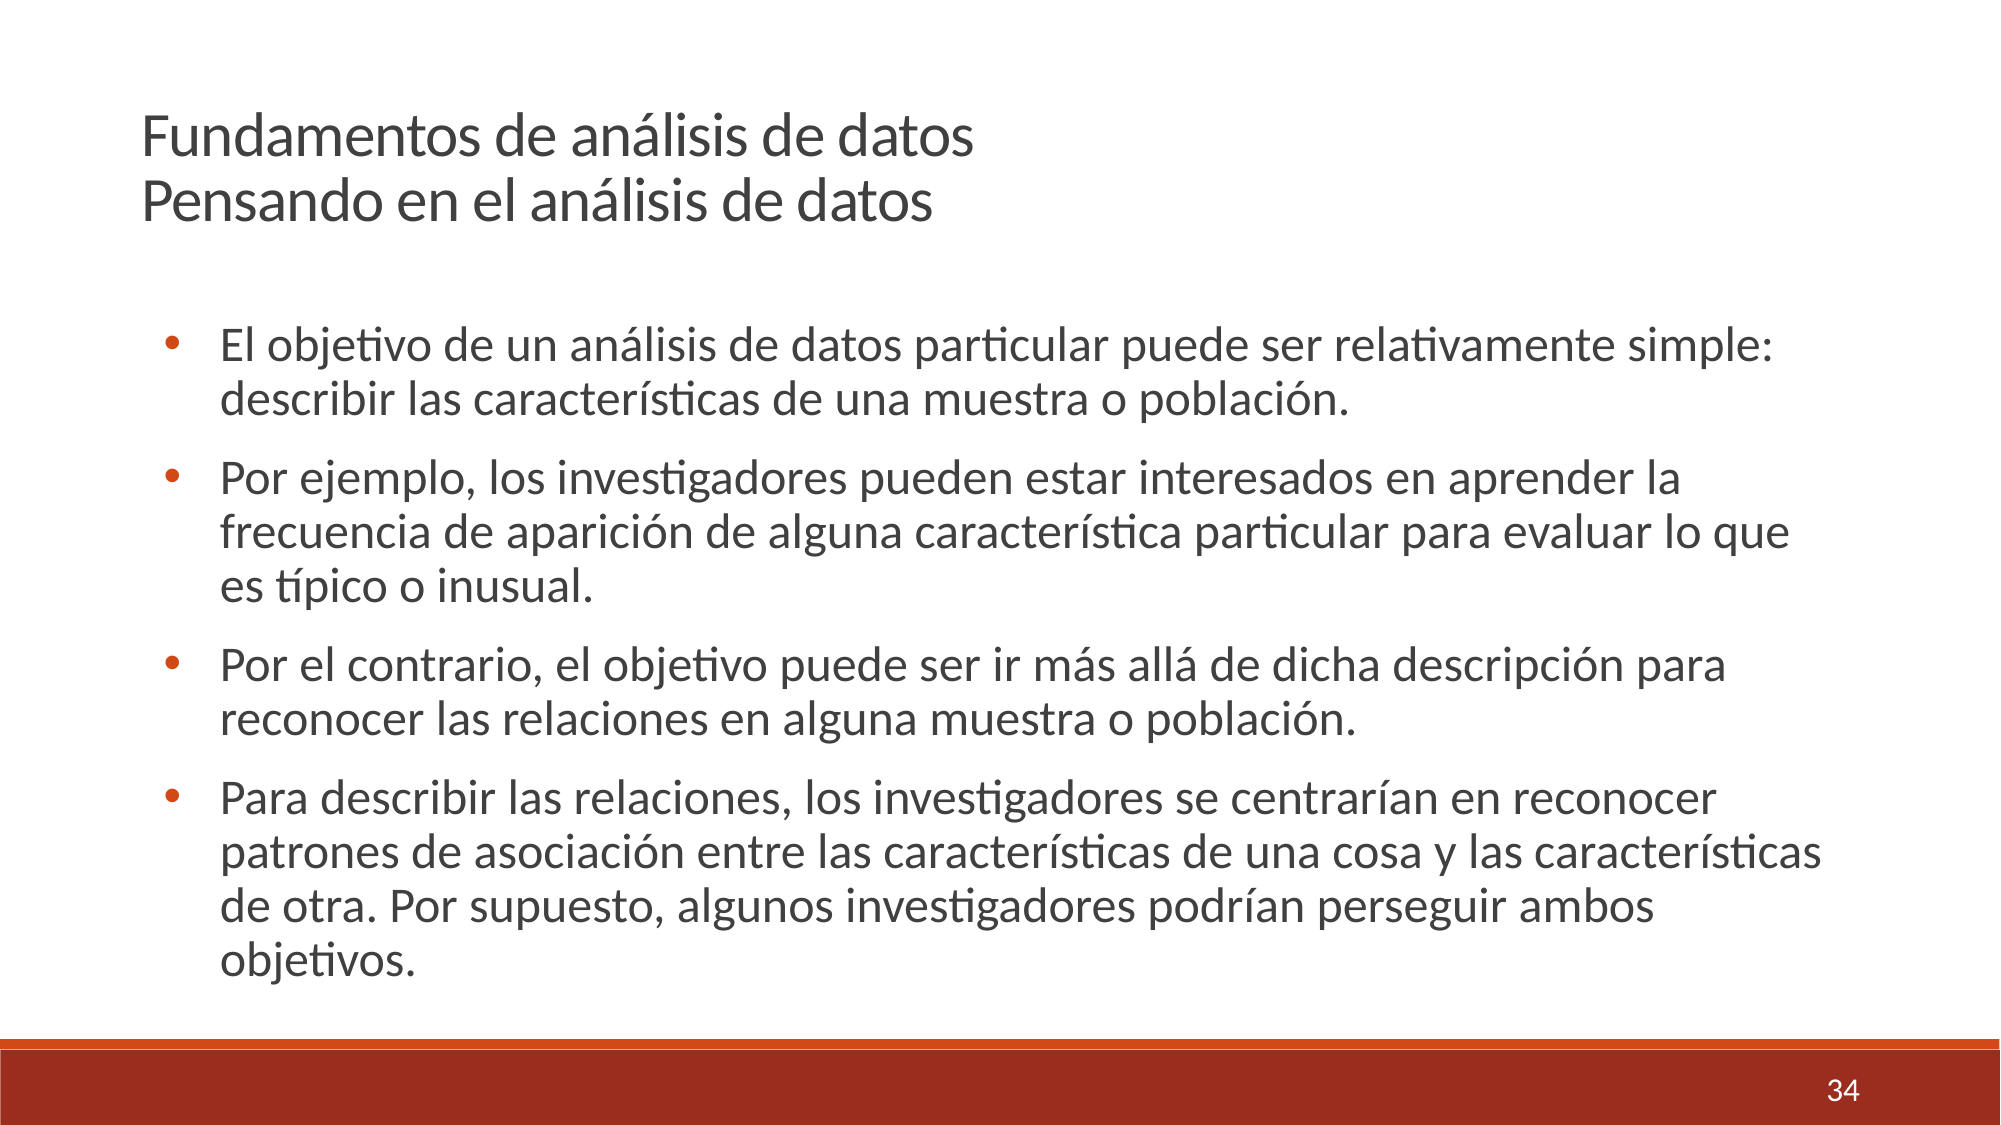

Fundamentos de análisis de datos
Pensando en el análisis de datos
El objetivo de un análisis de datos particular puede ser relativamente simple: describir las características de una muestra o población.
Por ejemplo, los investigadores pueden estar interesados ​​en aprender la frecuencia de aparición de alguna característica particular para evaluar lo que es típico o inusual.
Por el contrario, el objetivo puede ser ir más allá de dicha descripción para reconocer las relaciones en alguna muestra o población.
Para describir las relaciones, los investigadores se centrarían en reconocer patrones de asociación entre las características de una cosa y las características de otra. Por supuesto, algunos investigadores podrían perseguir ambos objetivos.
34